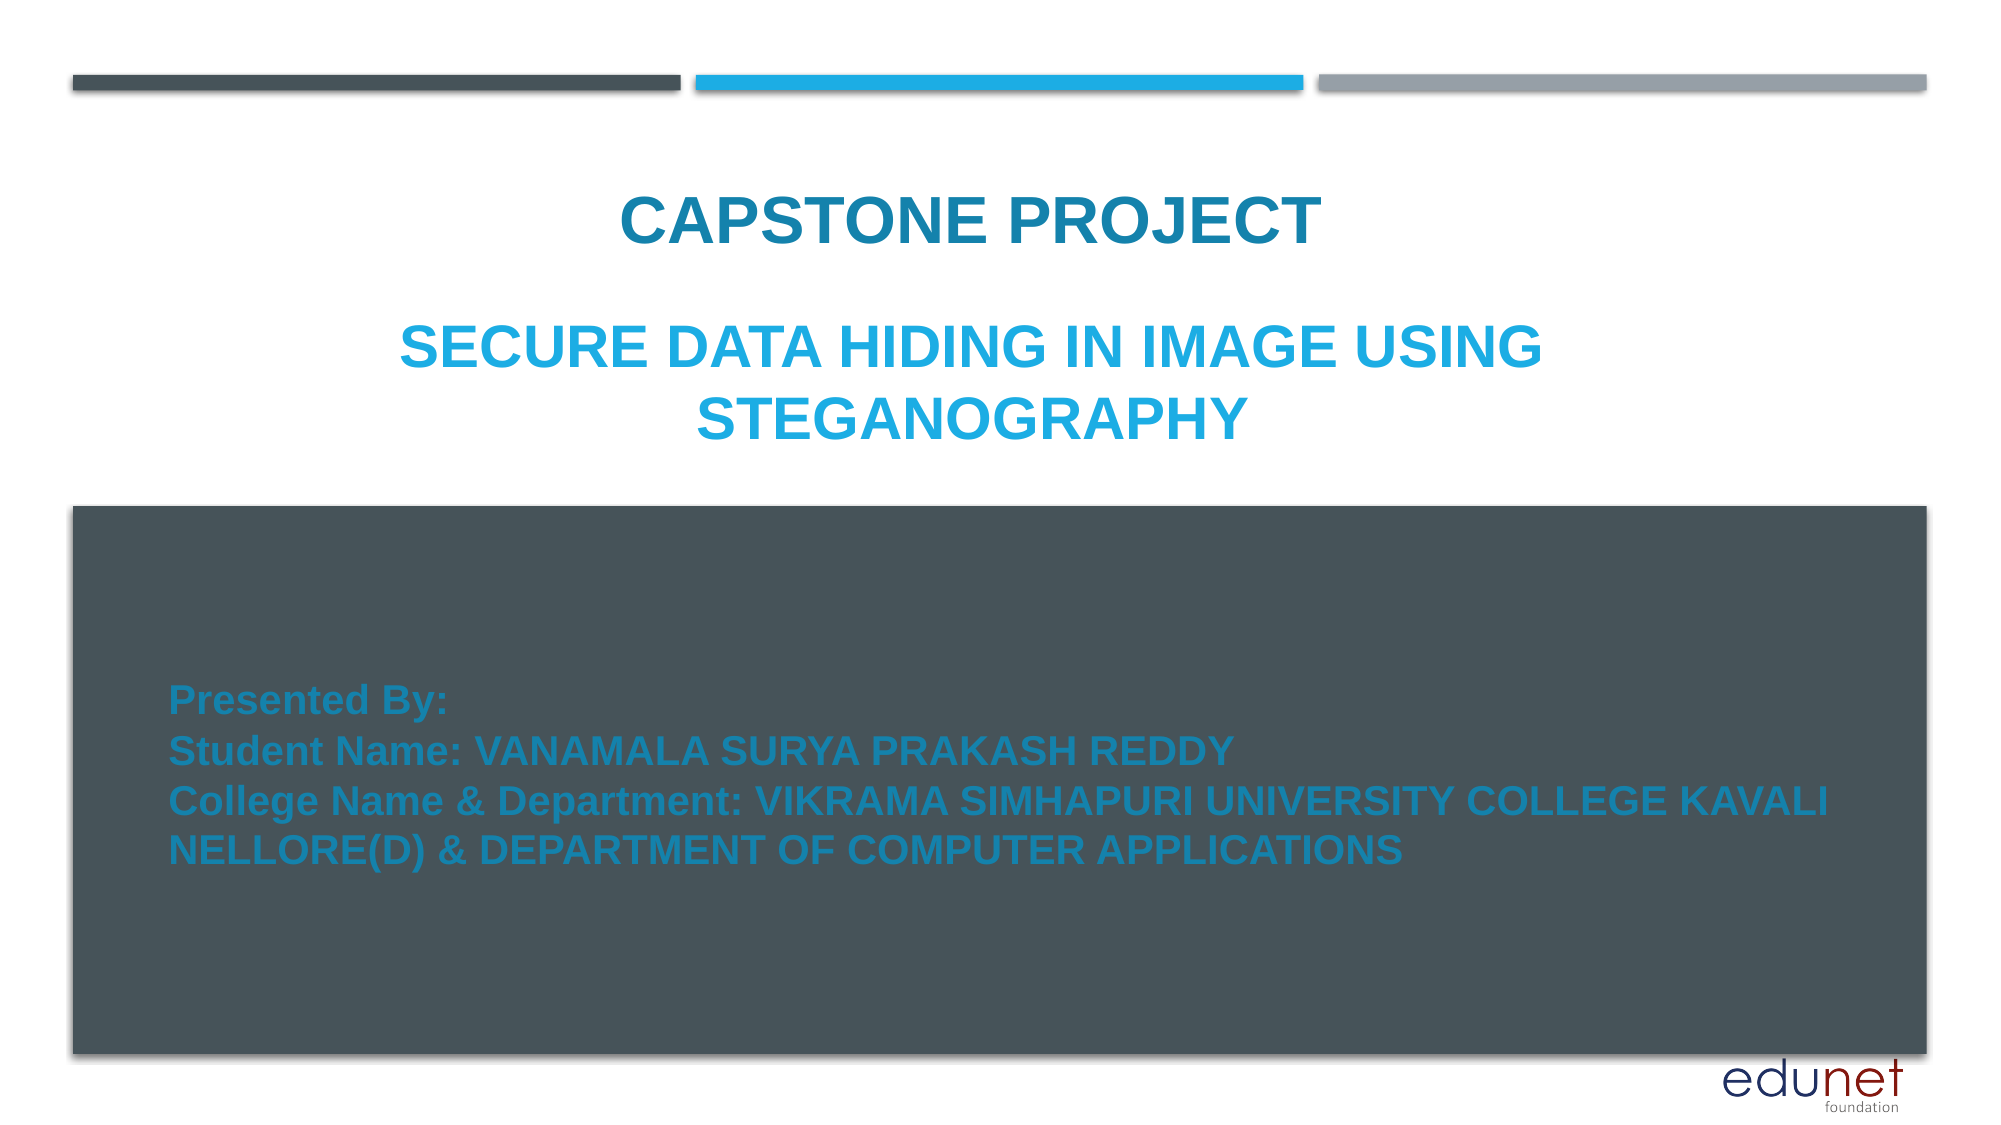

CAPSTONE PROJECT
# Secure Data Hiding in Image Using Steganography
Presented By:
Student Name: VANAMALA SURYA PRAKASH REDDY
College Name & Department: VIKRAMA SIMHAPURI UNIVERSITY COLLEGE KAVALI NELLORE(D) & DEPARTMENT OF COMPUTER APPLICATIONS